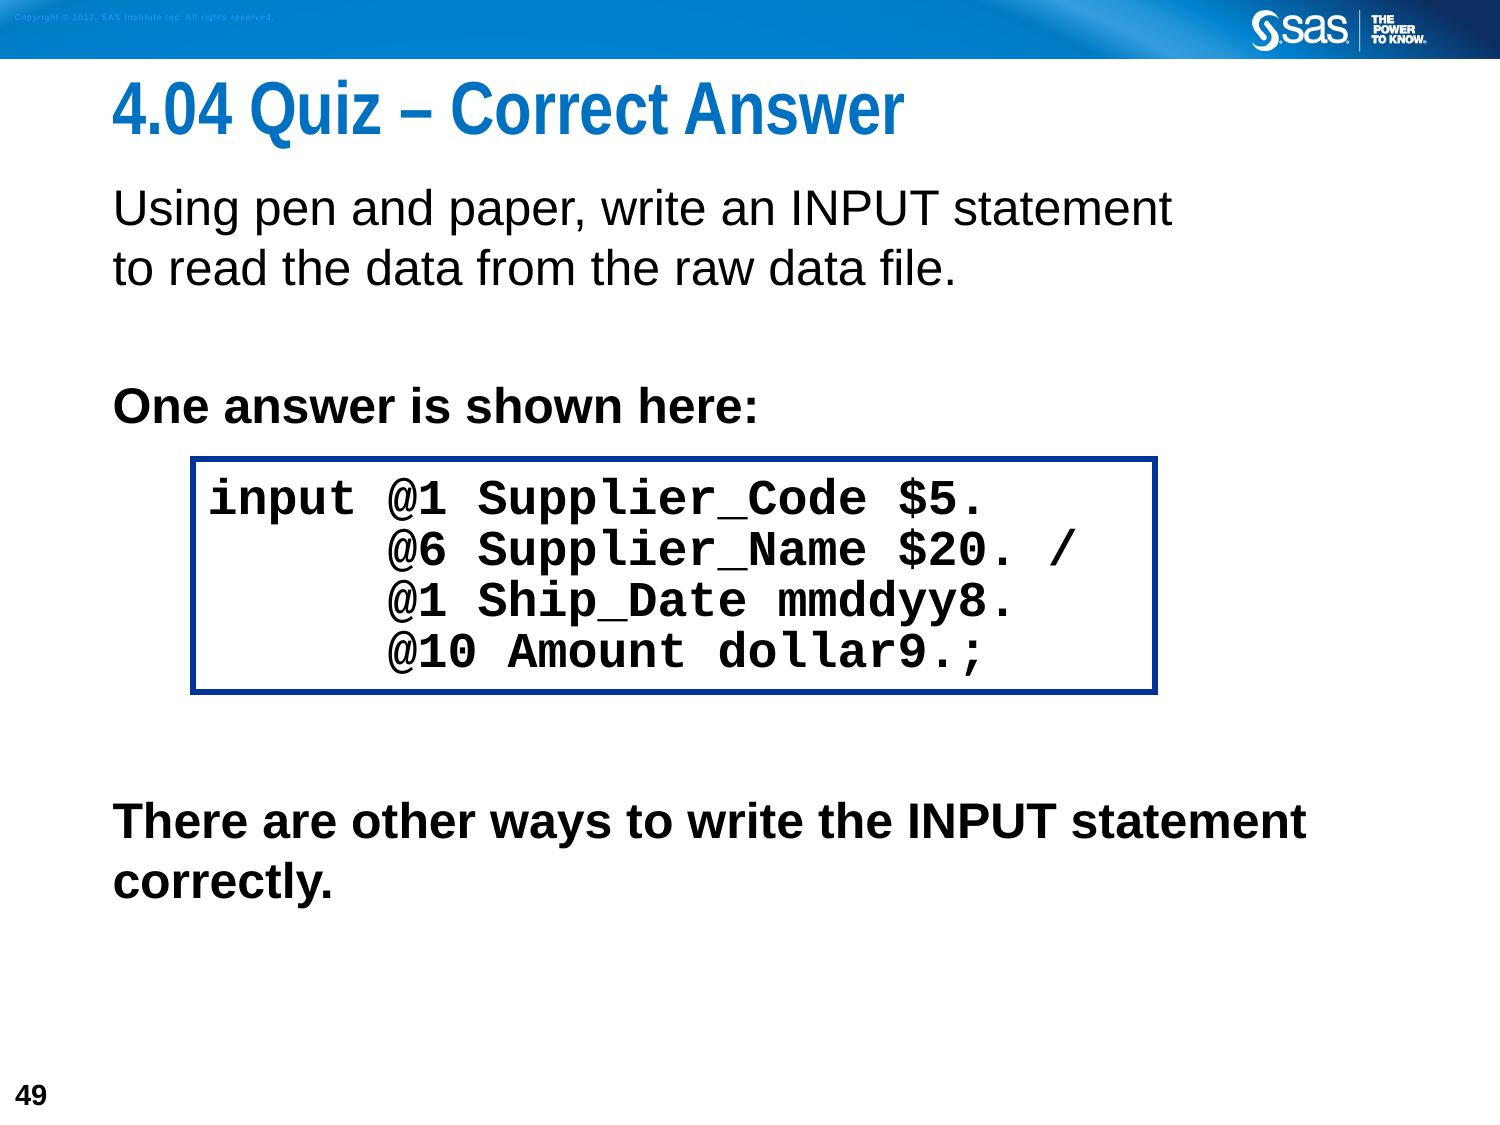

# 4.04 Quiz – Correct Answer
Using pen and paper, write an INPUT statement
to read the data from the raw data file.

One answer is shown here:

There are other ways to write the INPUT statement correctly.
input @1 Supplier_Code $5.
      @6 Supplier_Name $20. /
      @1 Ship_Date mmddyy8.
      @10 Amount dollar9.;